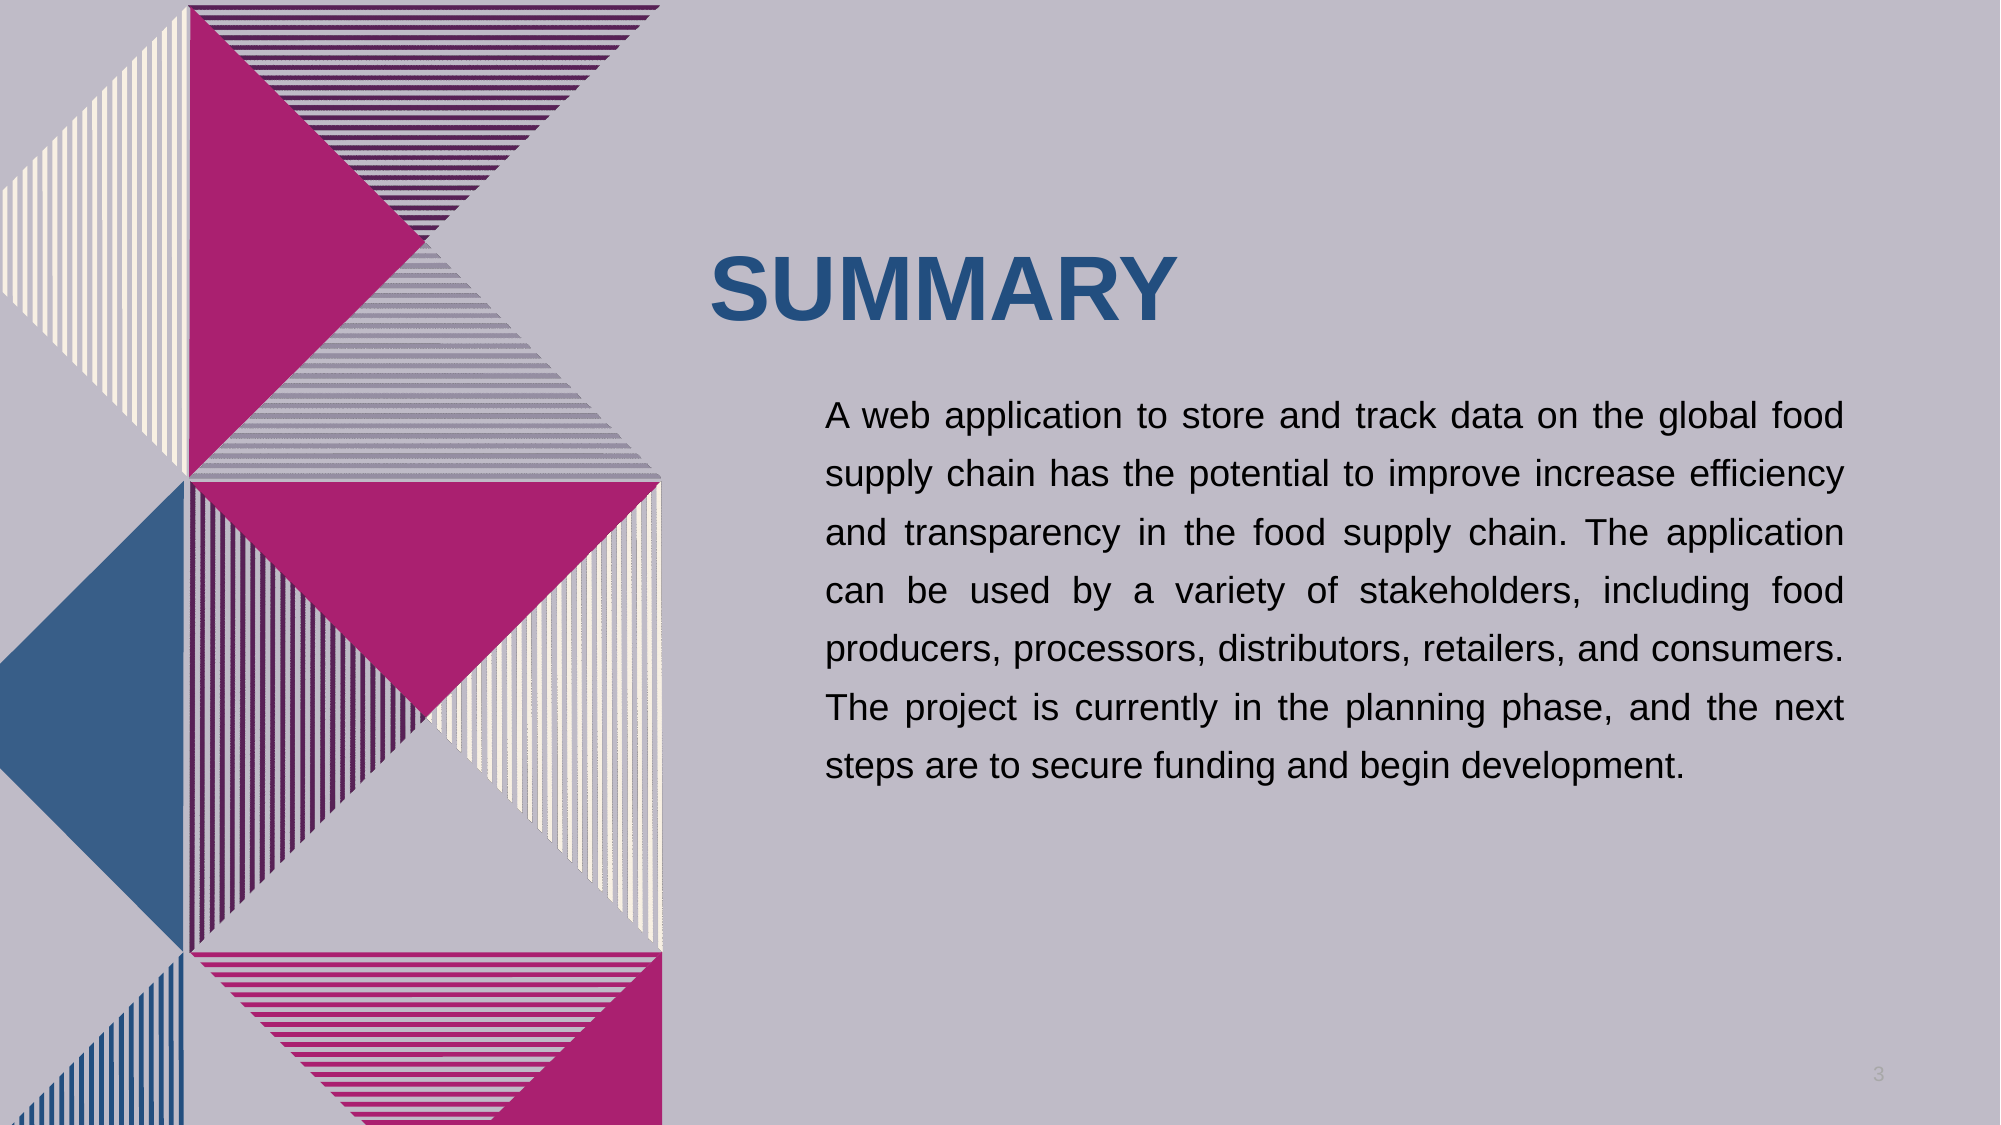

# SUMMARY
A web application to store and track data on the global food supply chain has the potential to improve increase efficiency and transparency in the food supply chain. The application can be used by a variety of stakeholders, including food producers, processors, distributors, retailers, and consumers. The project is currently in the planning phase, and the next steps are to secure funding and begin development.

3